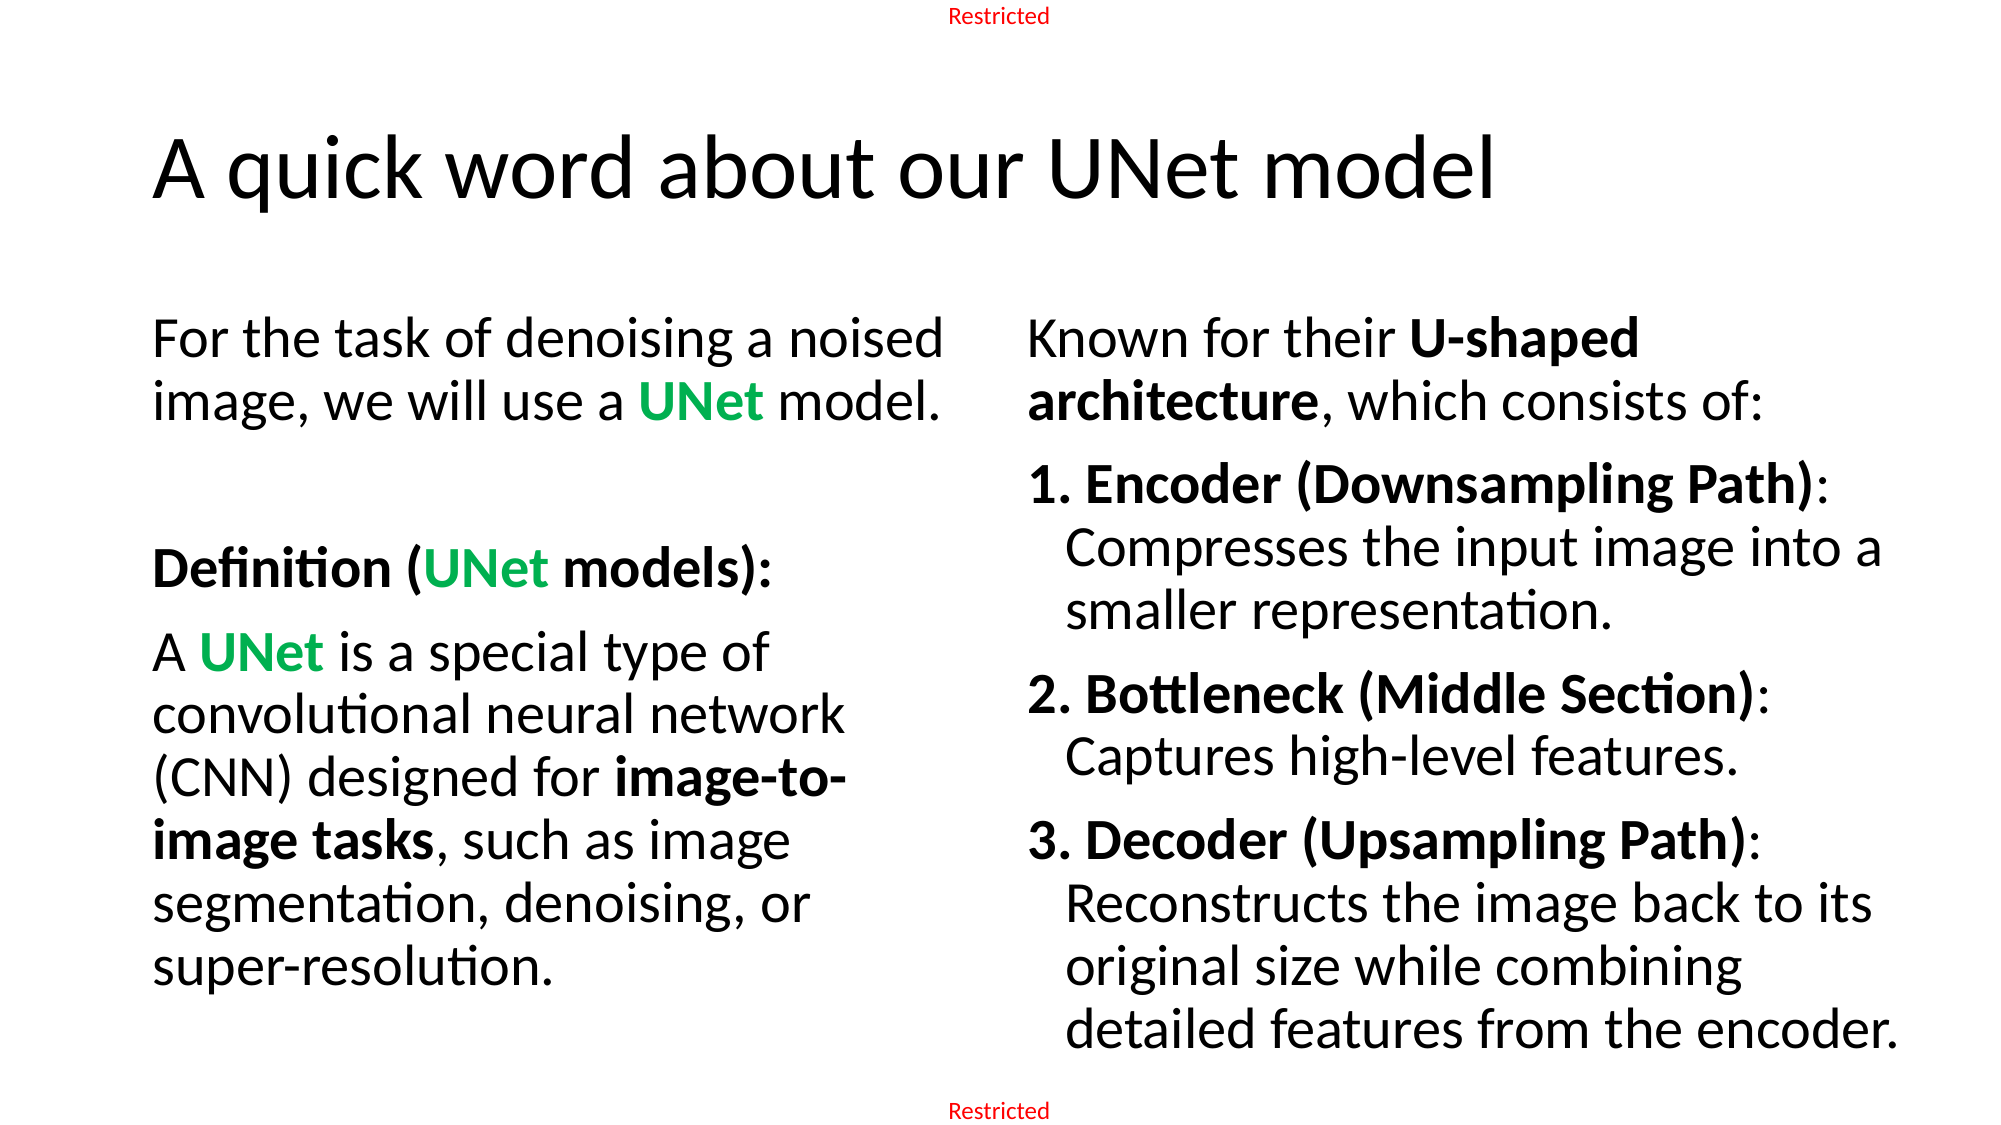

# A quick word about our UNet model
Known for their U-shaped architecture, which consists of:
 Encoder (Downsampling Path): Compresses the input image into a smaller representation.
 Bottleneck (Middle Section): Captures high-level features.
 Decoder (Upsampling Path): Reconstructs the image back to its original size while combining detailed features from the encoder.

For the task of denoising a noised image, we will use a UNet model.

Definition (UNet models):
A UNet is a special type of convolutional neural network (CNN) designed for image-to-image tasks, such as image segmentation, denoising, or super-resolution.